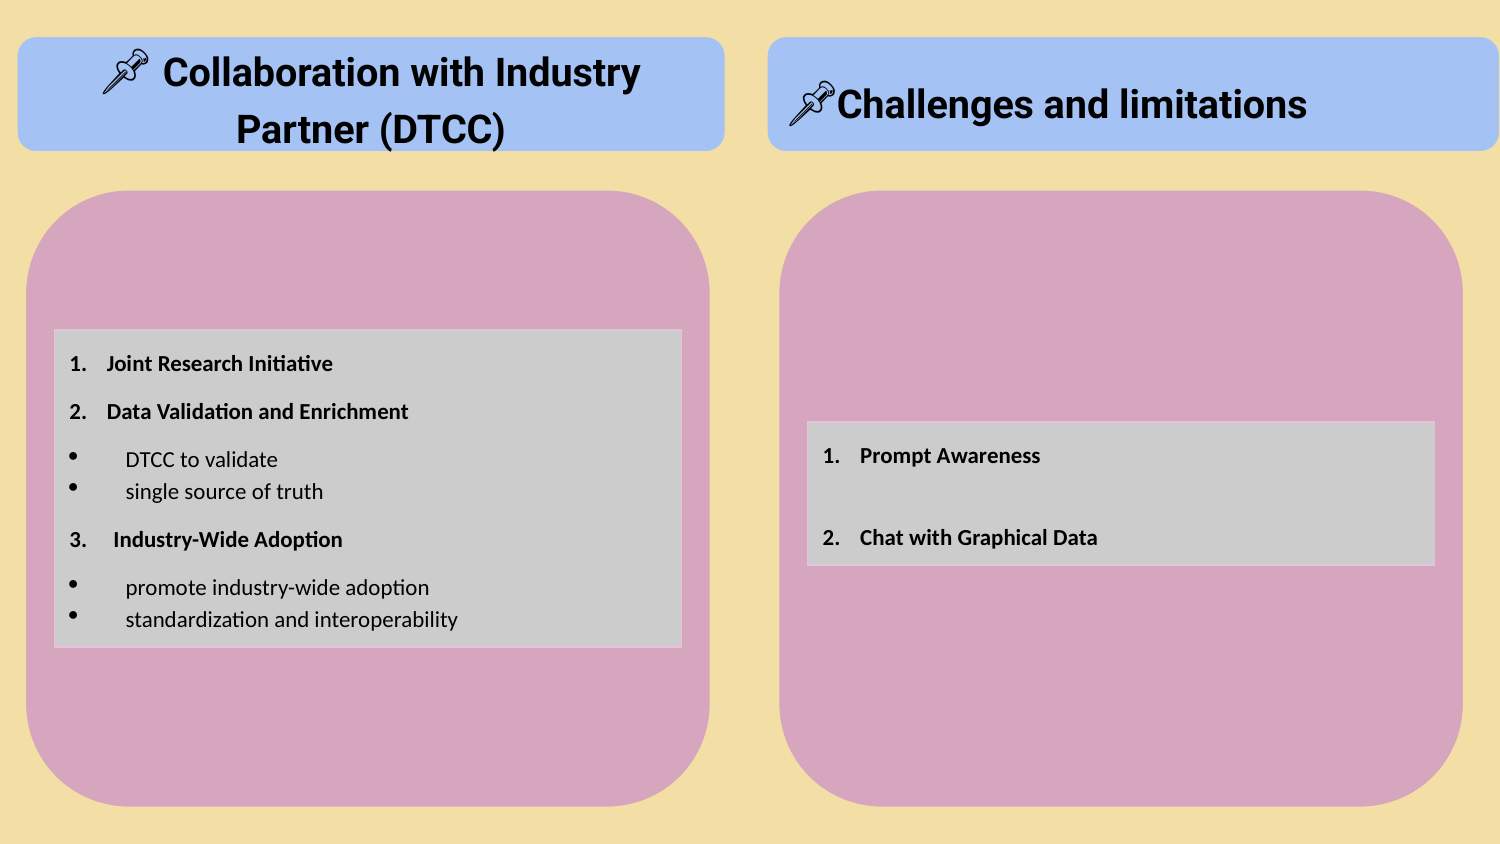

📌 Collaboration with Industry Partner (DTCC)

📌Challenges and limitations

Joint Research Initiative
Data Validation and Enrichment
DTCC to validate
single source of truth
3.     Industry-Wide Adoption
promote industry-wide adoption
standardization and interoperability
Prompt Awareness
Chat with Graphical Data